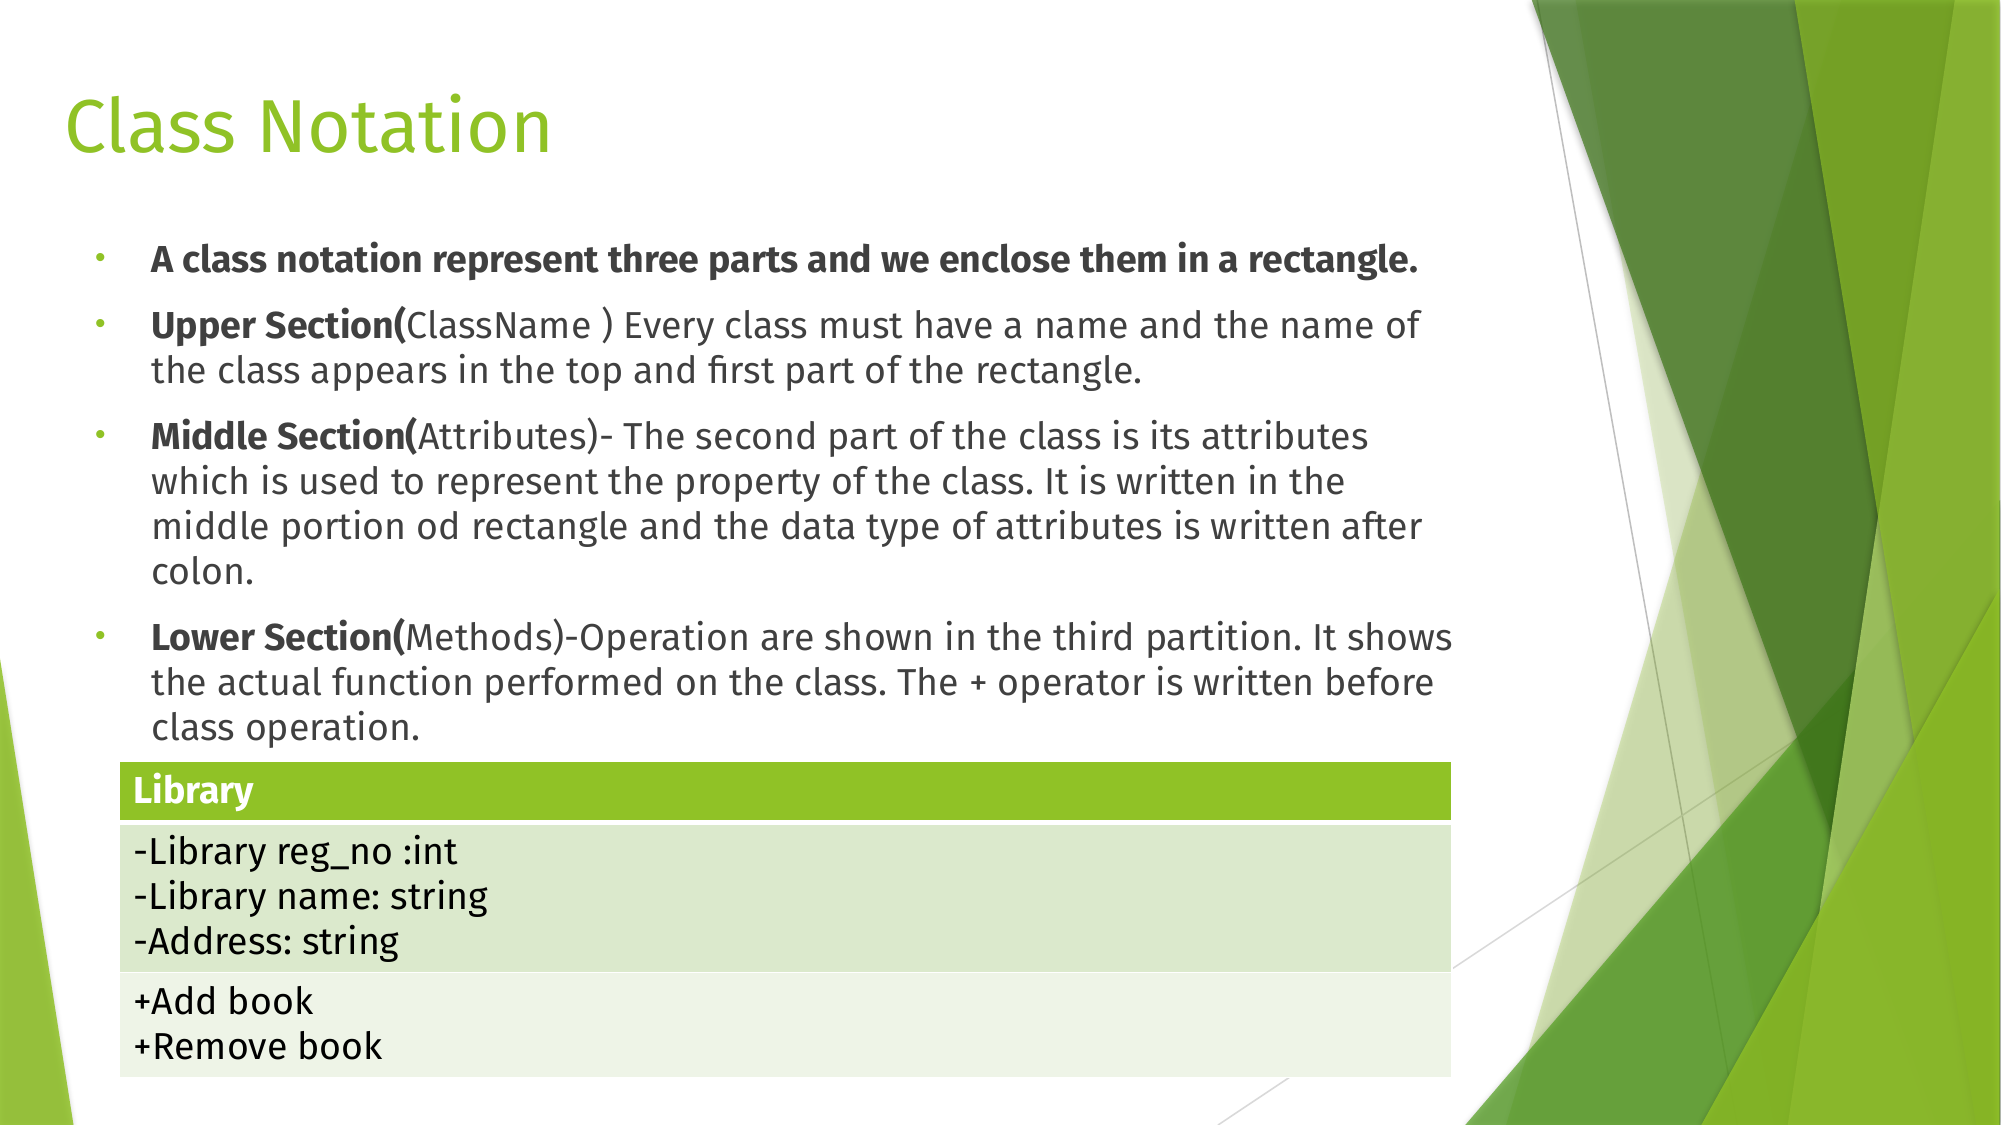

# Class Notation
A class notation represent three parts and we enclose them in a rectangle.
Upper Section(ClassName ) Every class must have a name and the name of the class appears in the top and first part of the rectangle.
Middle Section(Attributes)- The second part of the class is its attributes which is used to represent the property of the class. It is written in the middle portion od rectangle and the data type of attributes is written after colon.
Lower Section(Methods)-Operation are shown in the third partition. It shows the actual function performed on the class. The + operator is written before class operation.

| Library |
| --- |
| -Library reg\_no :int -Library name: string -Address: string |
| +Add book +Remove book |